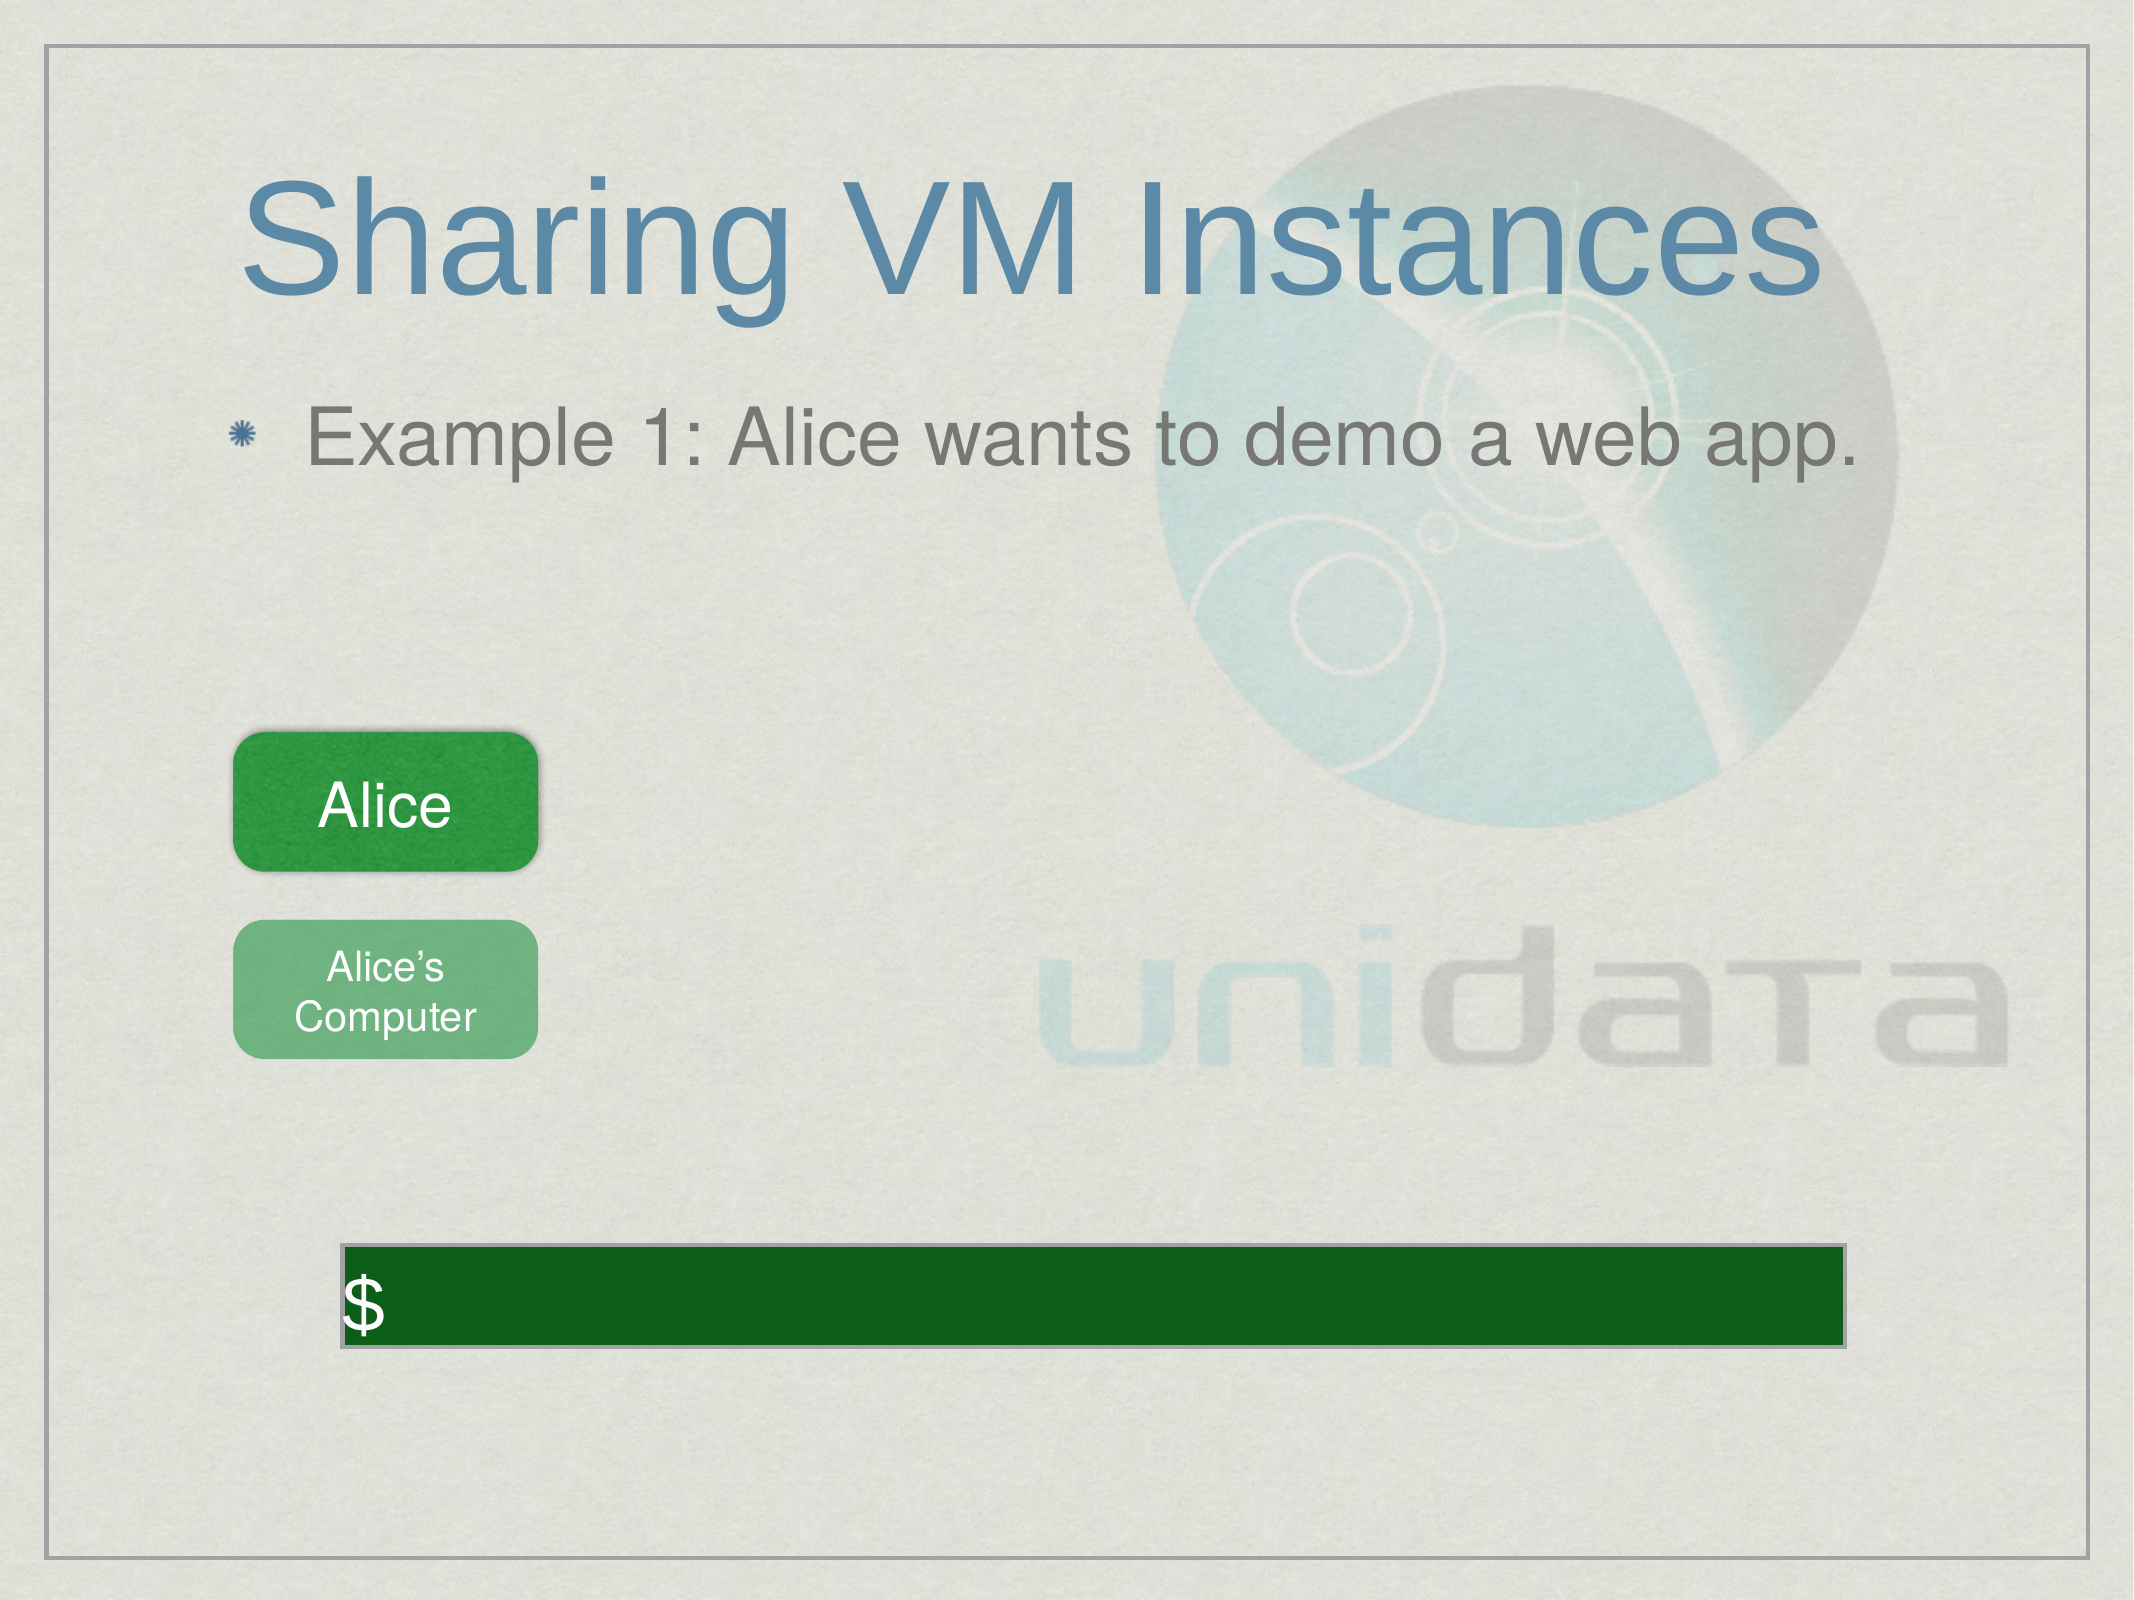

# Sharing VM Instances
Example 1: Alice wants to demo a web app.
Alice
Alice’s Computer
$